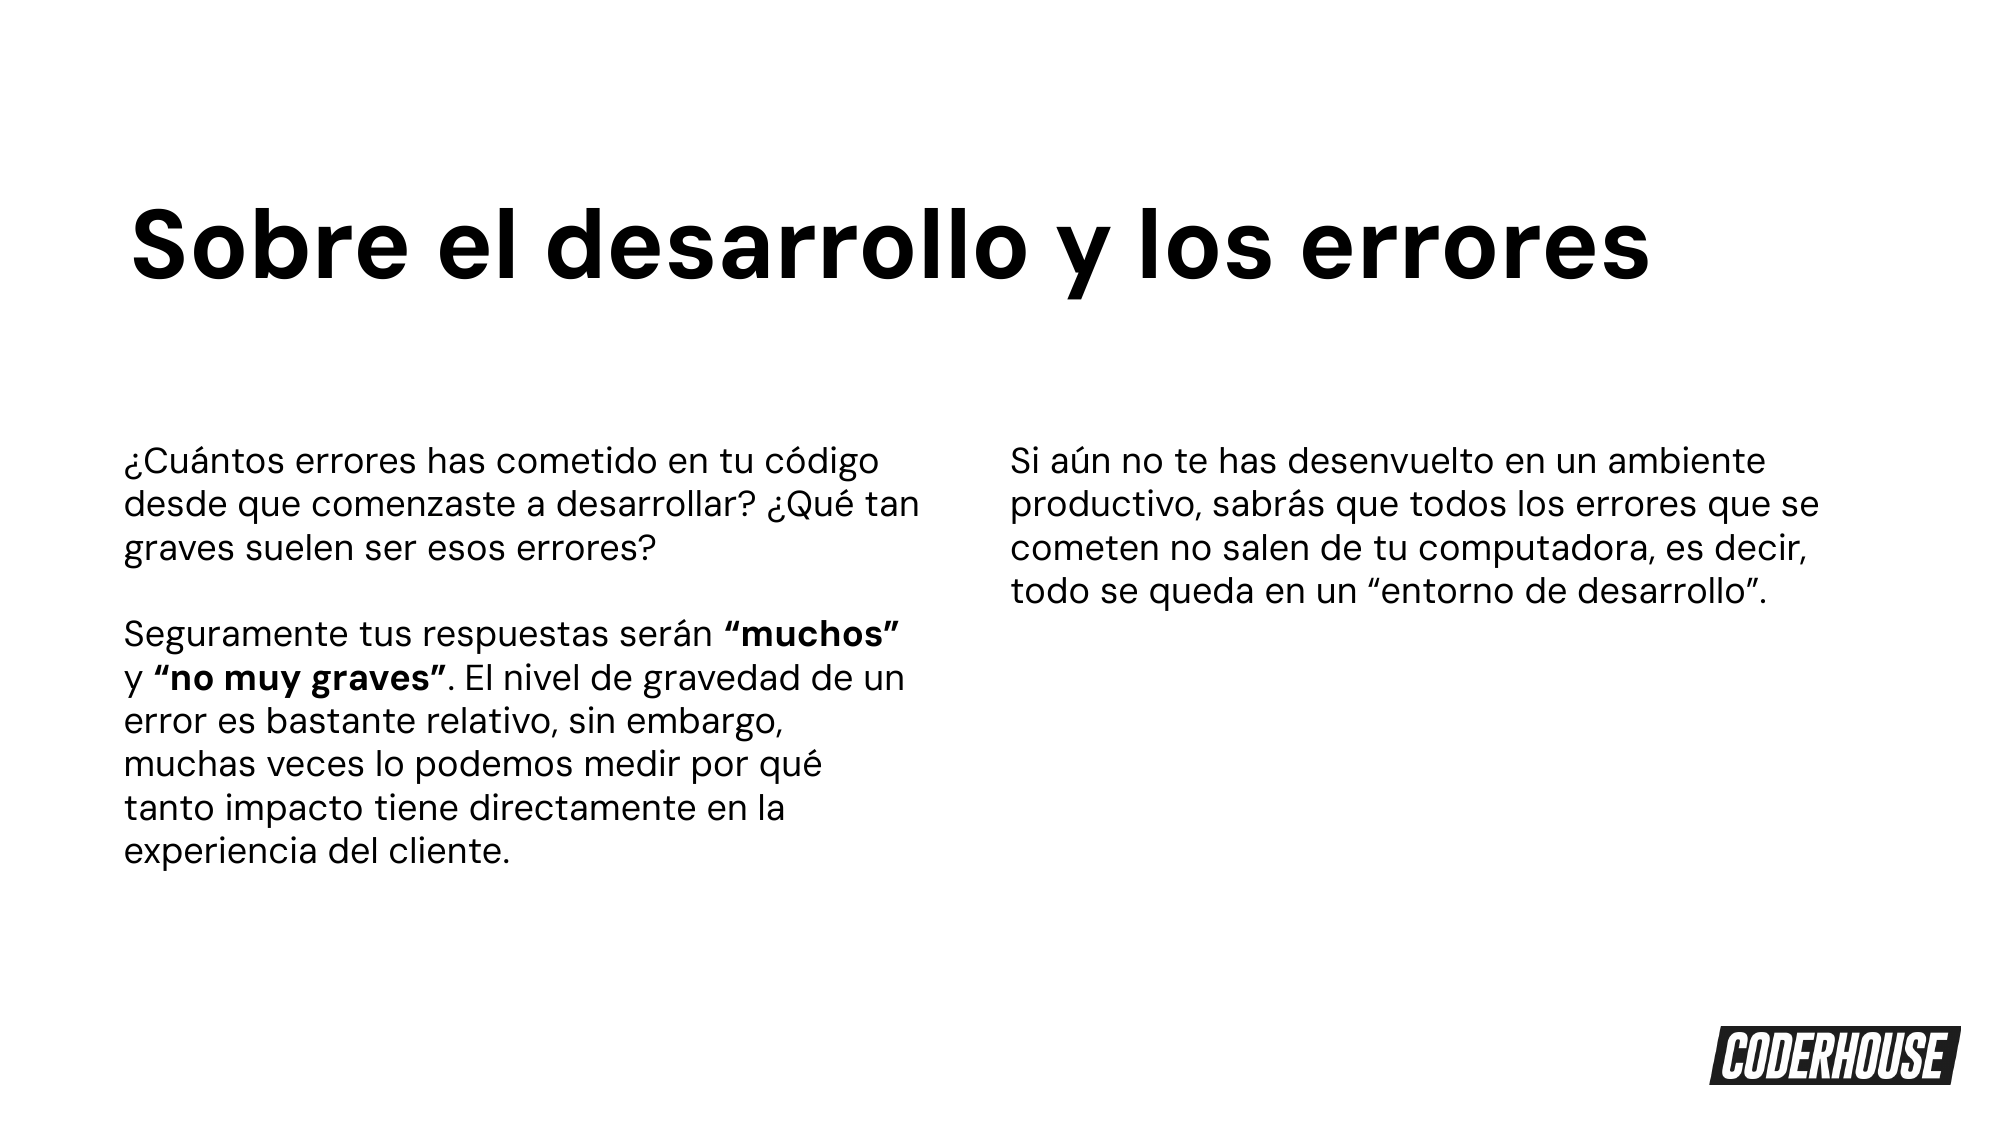

Sobre el desarrollo y los errores
¿Cuántos errores has cometido en tu código desde que comenzaste a desarrollar? ¿Qué tan graves suelen ser esos errores?

Seguramente tus respuestas serán “muchos” y “no muy graves”. El nivel de gravedad de un error es bastante relativo, sin embargo, muchas veces lo podemos medir por qué tanto impacto tiene directamente en la experiencia del cliente.
Si aún no te has desenvuelto en un ambiente productivo, sabrás que todos los errores que se cometen no salen de tu computadora, es decir, todo se queda en un “entorno de desarrollo”.